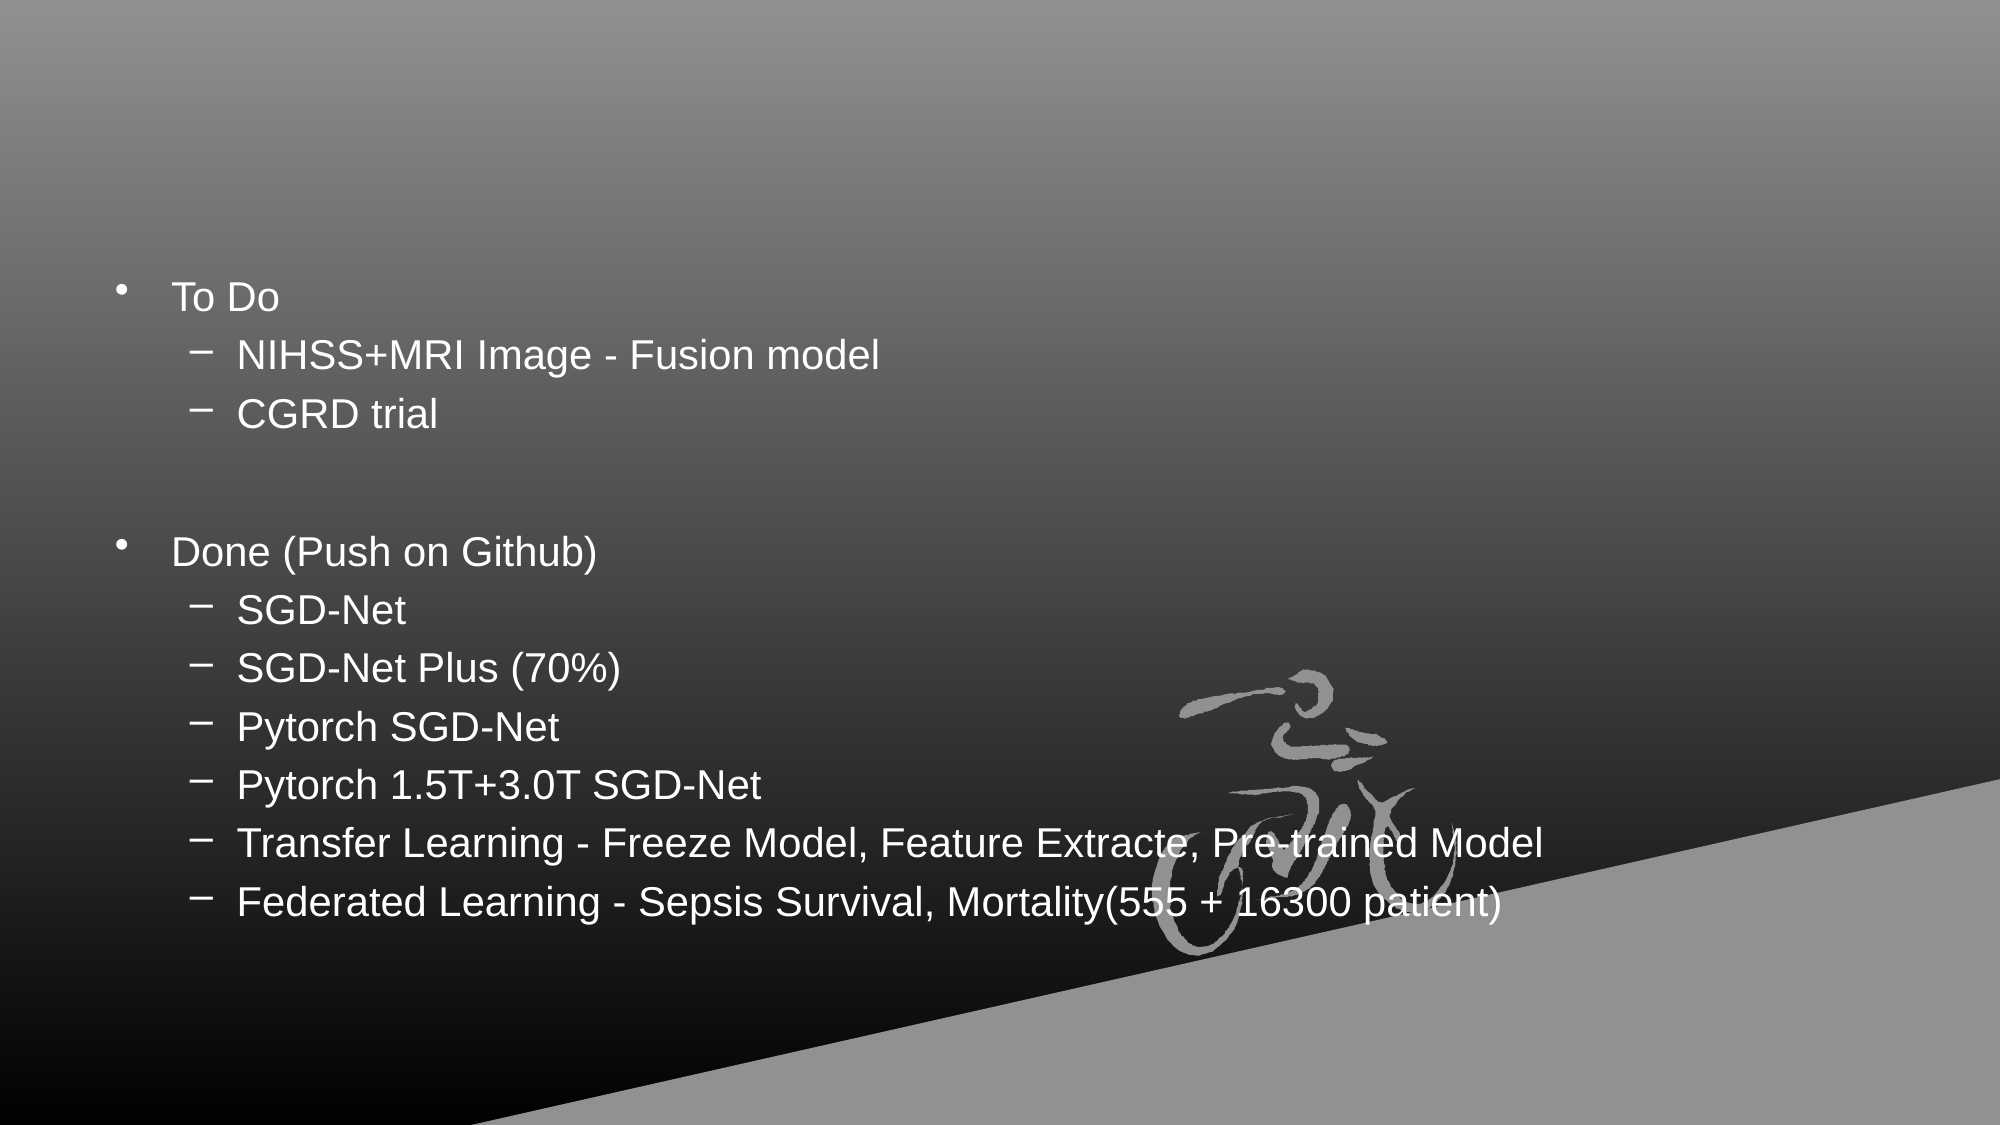

#
To Do
NIHSS+MRI Image - Fusion model
CGRD trial

Done (Push on Github)
SGD-Net
SGD-Net Plus (70%)
Pytorch SGD-Net
Pytorch 1.5T+3.0T SGD-Net
Transfer Learning - Freeze Model, Feature Extracte, Pre-trained Model
Federated Learning - Sepsis Survival, Mortality(555 + 16300 patient)